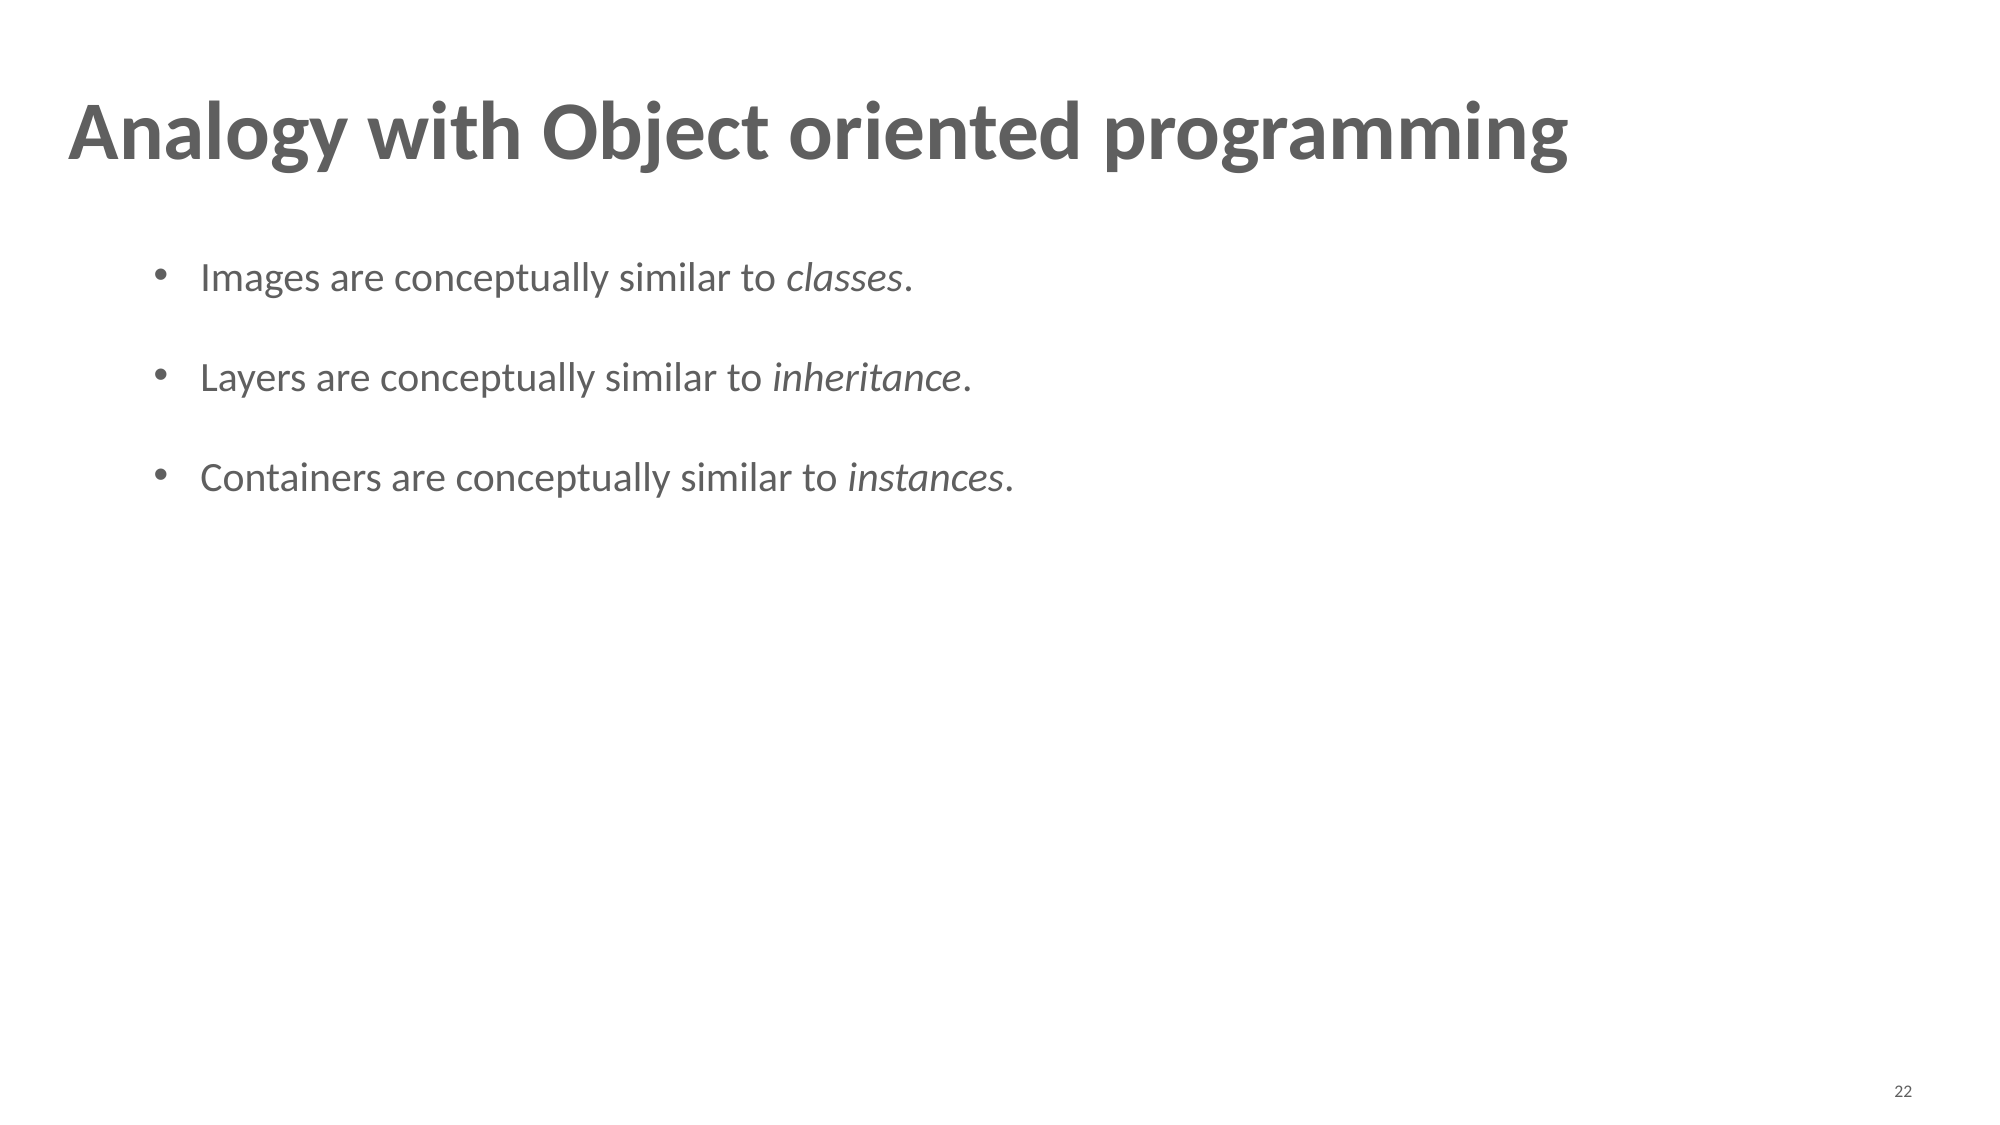

# Analogy with Object oriented programming
Images are conceptually similar to classes.

Layers are conceptually similar to inheritance.

Containers are conceptually similar to instances.
22